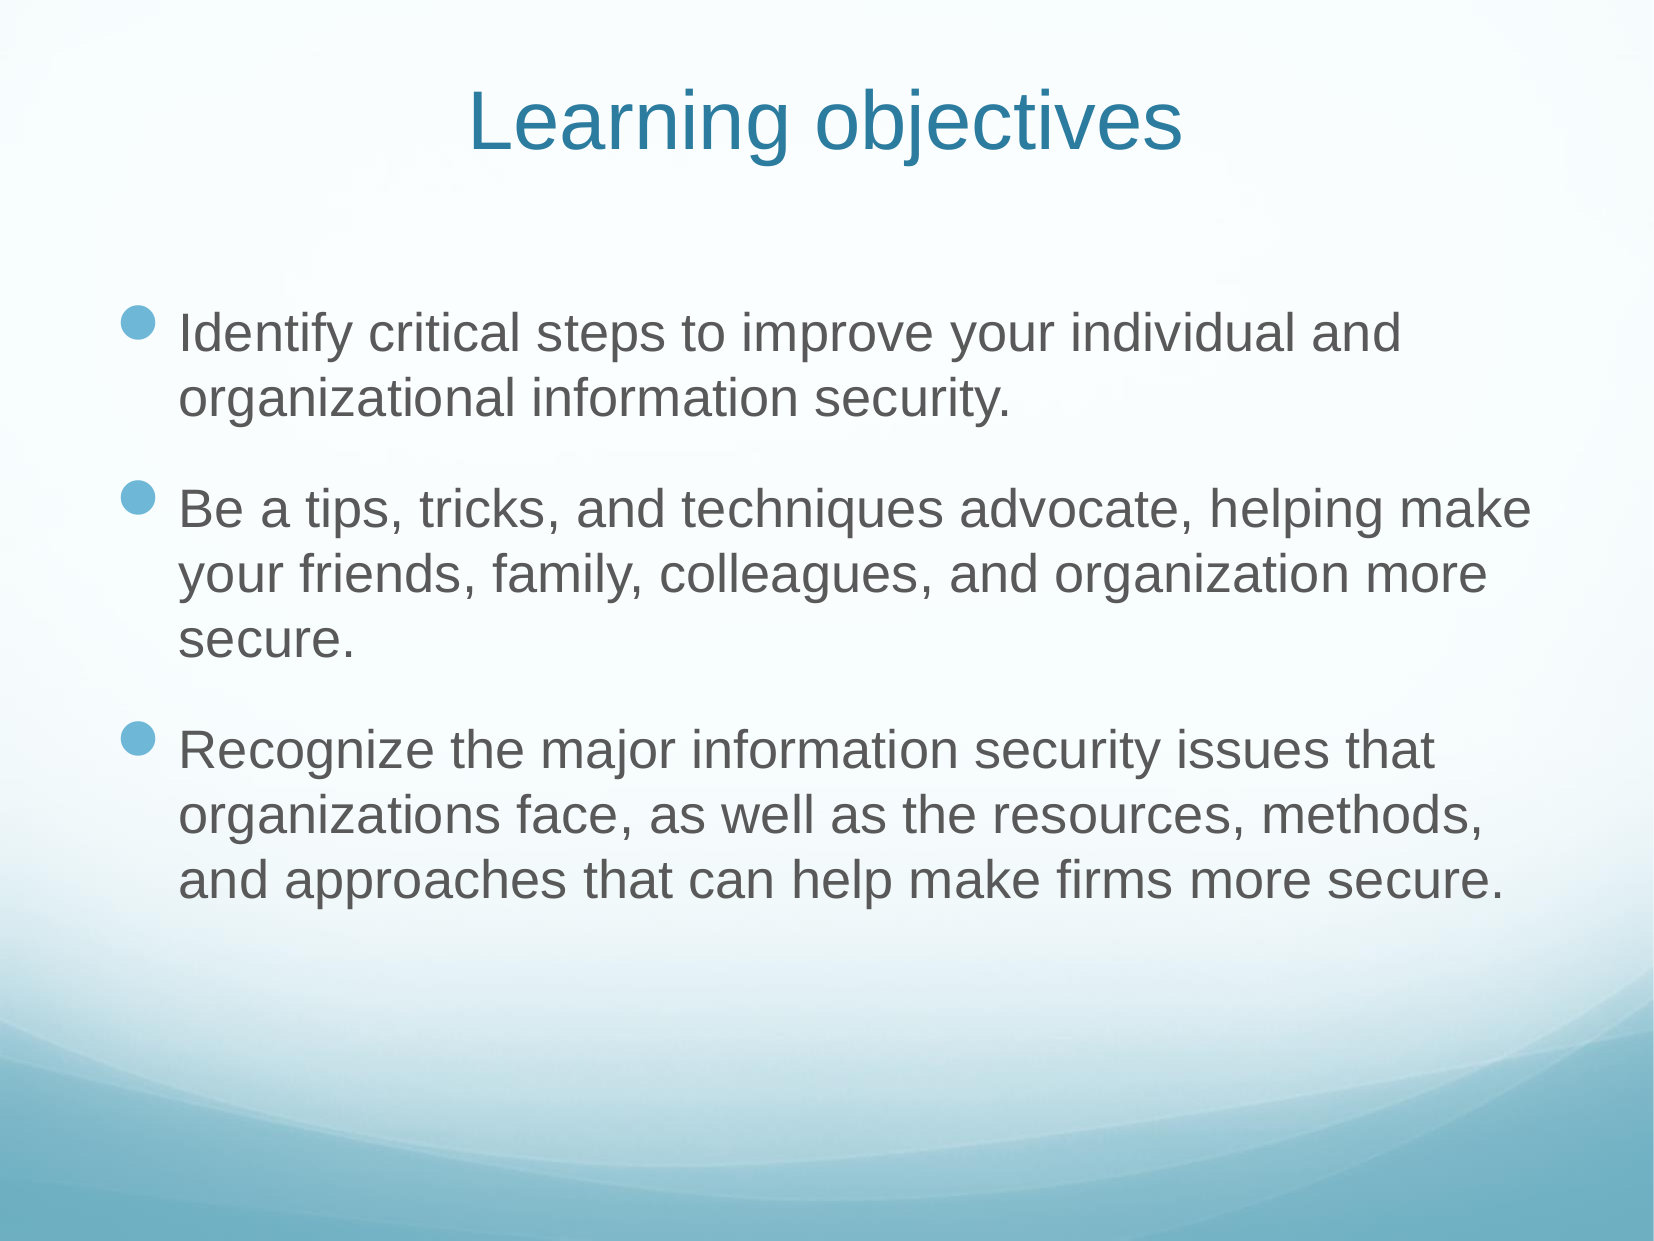

# Learning objectives
Identify critical steps to improve your individual and organizational information security.
Be a tips, tricks, and techniques advocate, helping make your friends, family, colleagues, and organization more secure.
Recognize the major information security issues that organizations face, as well as the resources, methods, and approaches that can help make firms more secure.